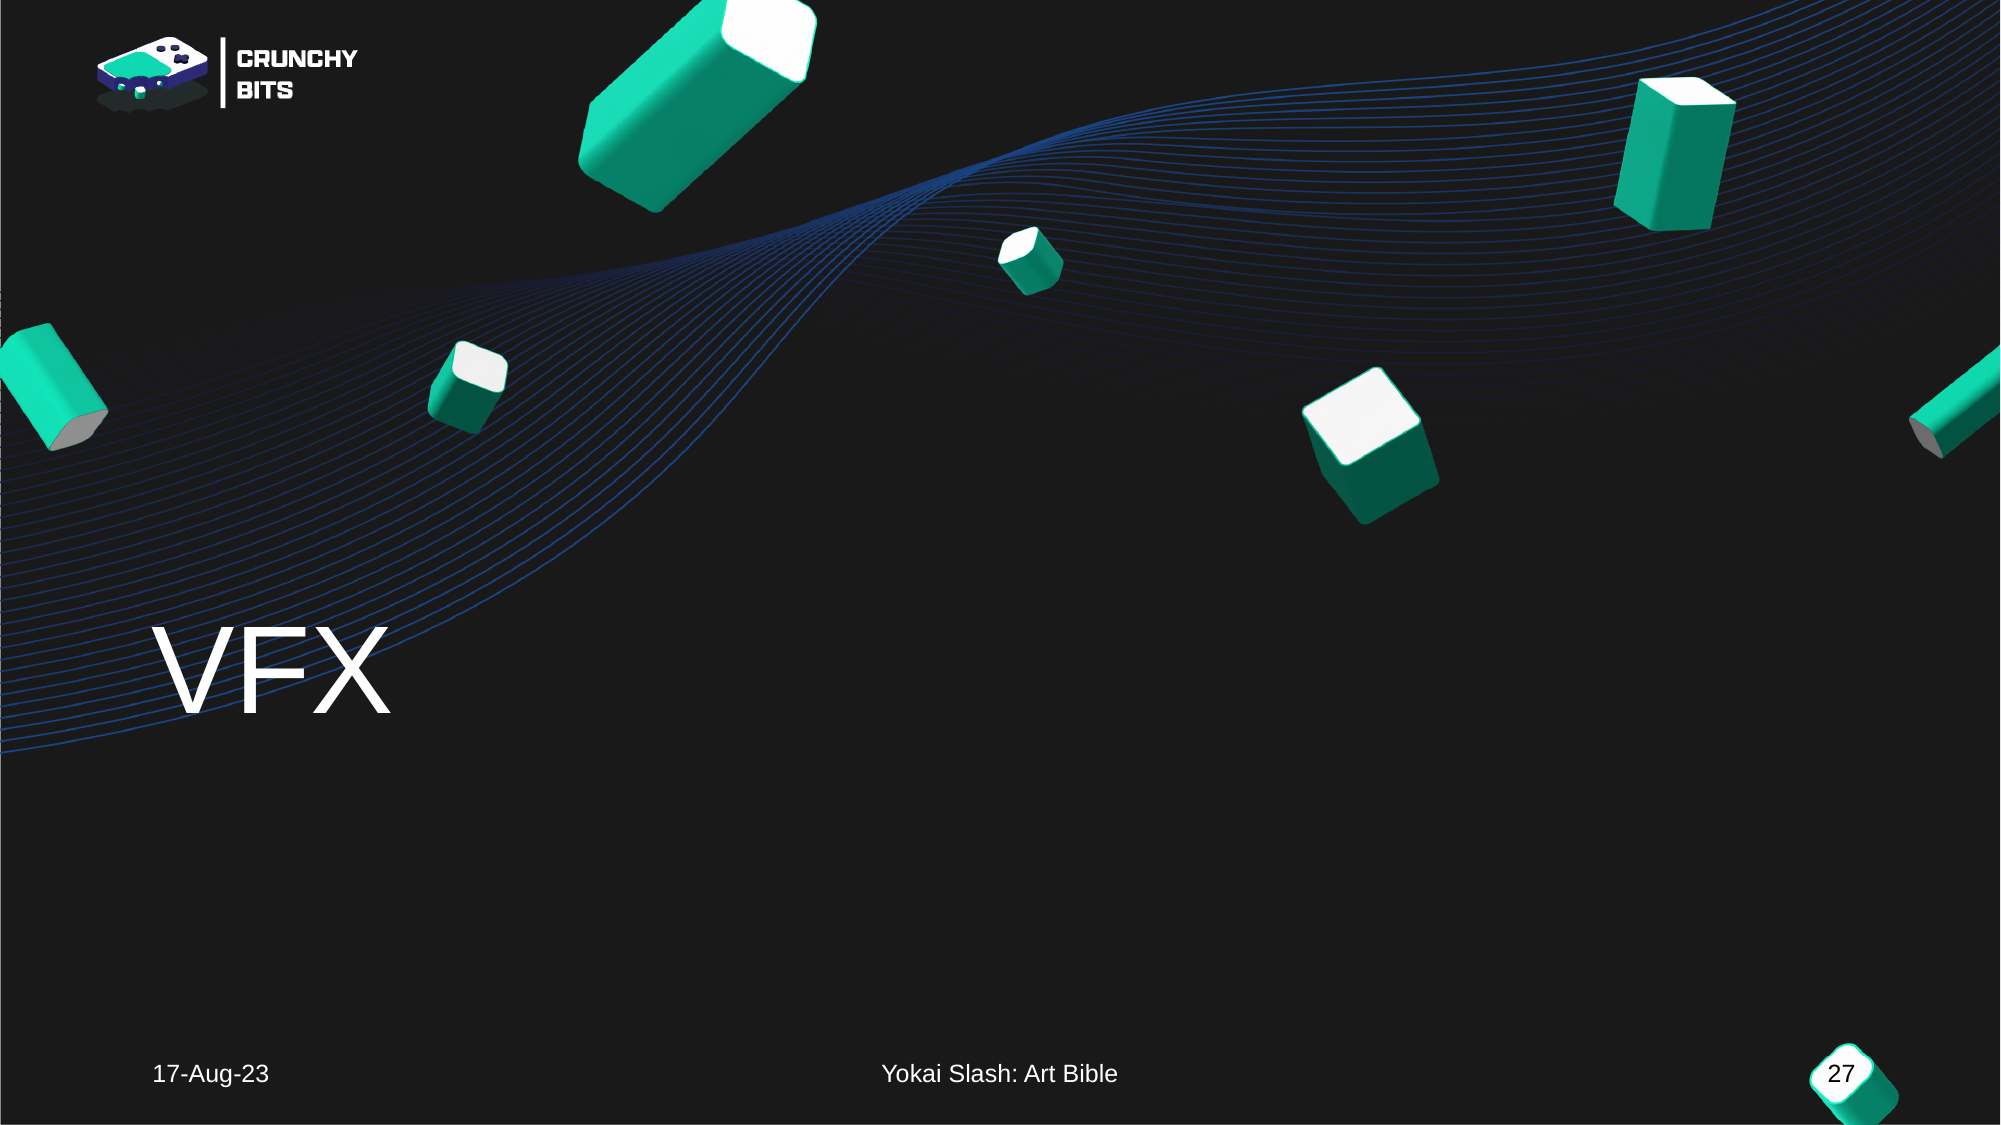

# VFX

17-Aug-23
Yokai Slash: Art Bible
27